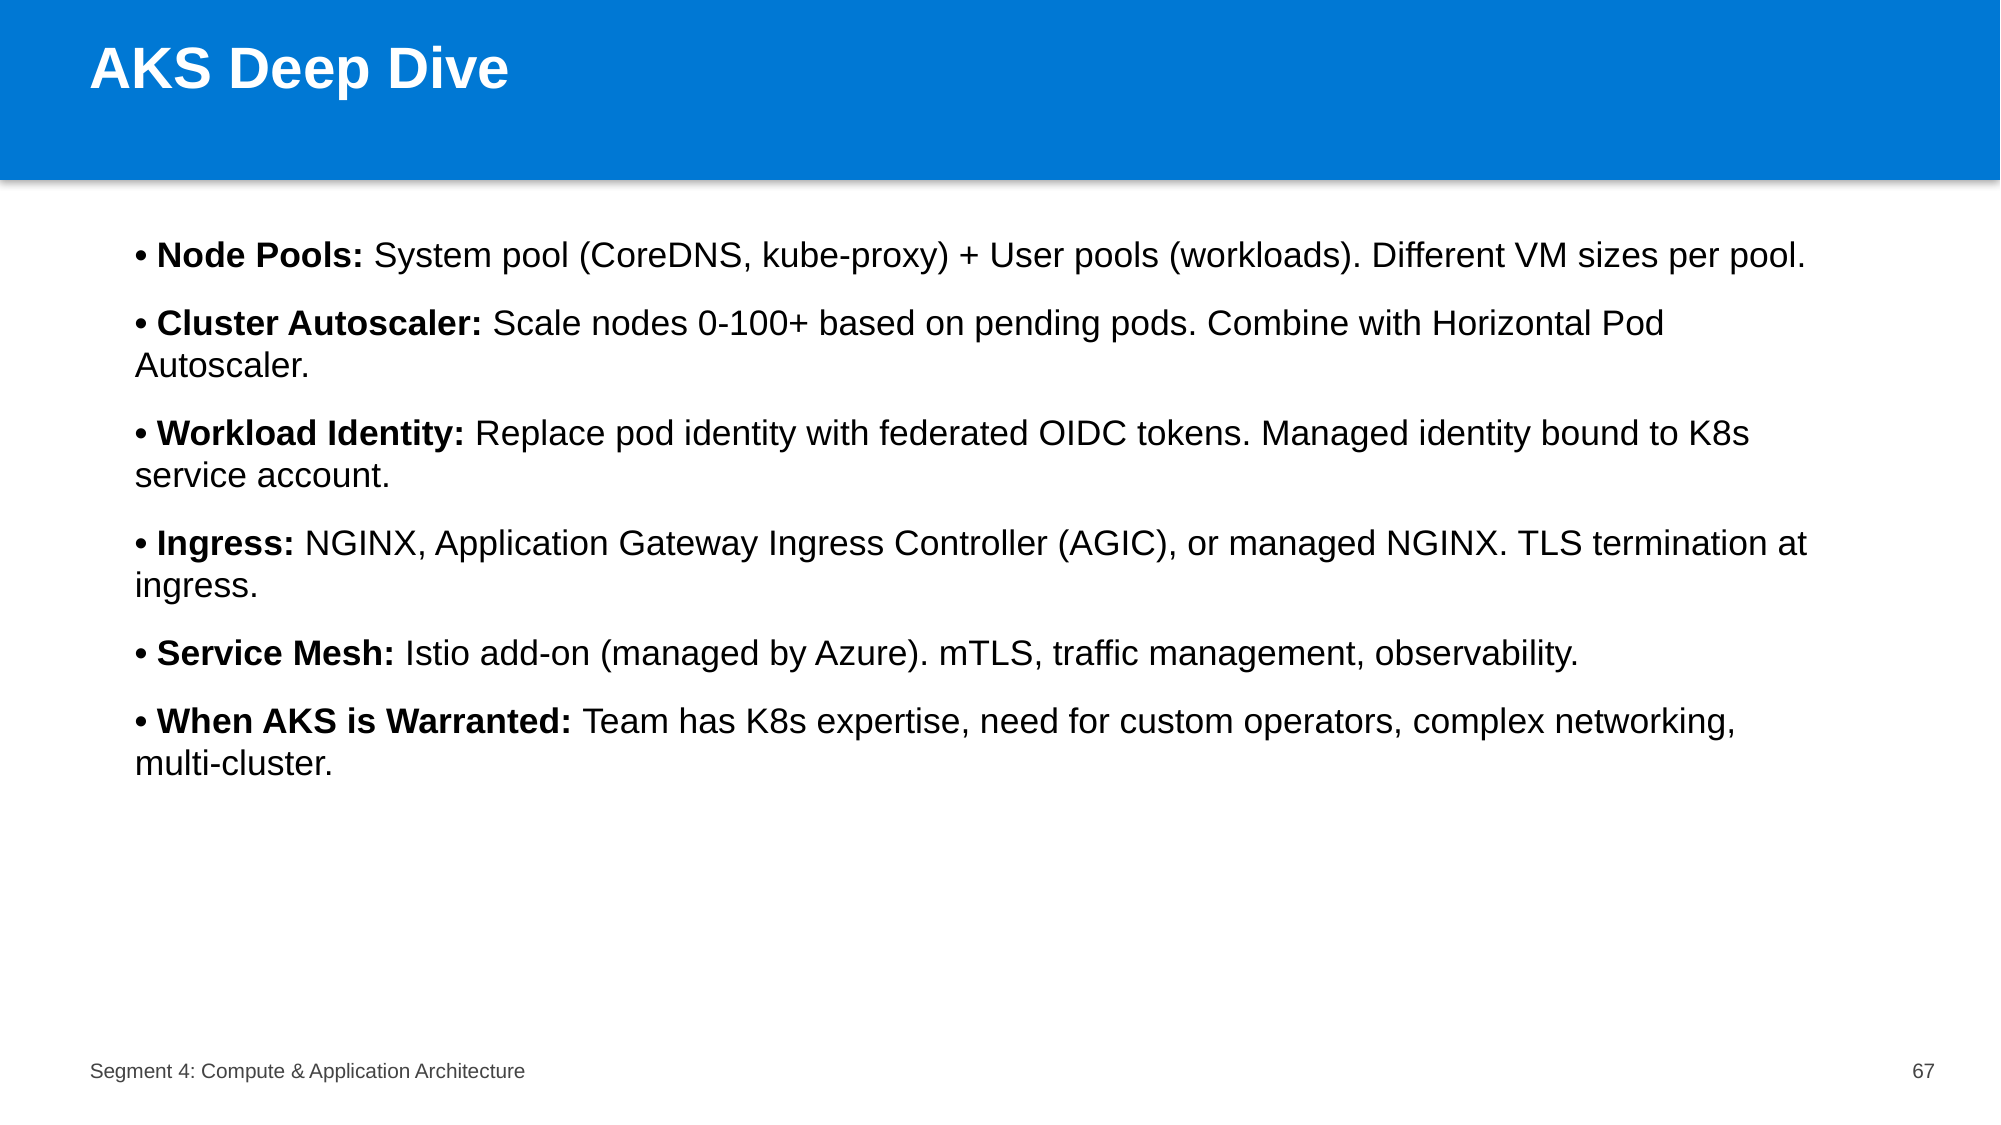

AKS Deep Dive
• Node Pools: System pool (CoreDNS, kube-proxy) + User pools (workloads). Different VM sizes per pool.
• Cluster Autoscaler: Scale nodes 0-100+ based on pending pods. Combine with Horizontal Pod Autoscaler.
• Workload Identity: Replace pod identity with federated OIDC tokens. Managed identity bound to K8s service account.
• Ingress: NGINX, Application Gateway Ingress Controller (AGIC), or managed NGINX. TLS termination at ingress.
• Service Mesh: Istio add-on (managed by Azure). mTLS, traffic management, observability.
• When AKS is Warranted: Team has K8s expertise, need for custom operators, complex networking, multi-cluster.
Segment 4: Compute & Application Architecture
67